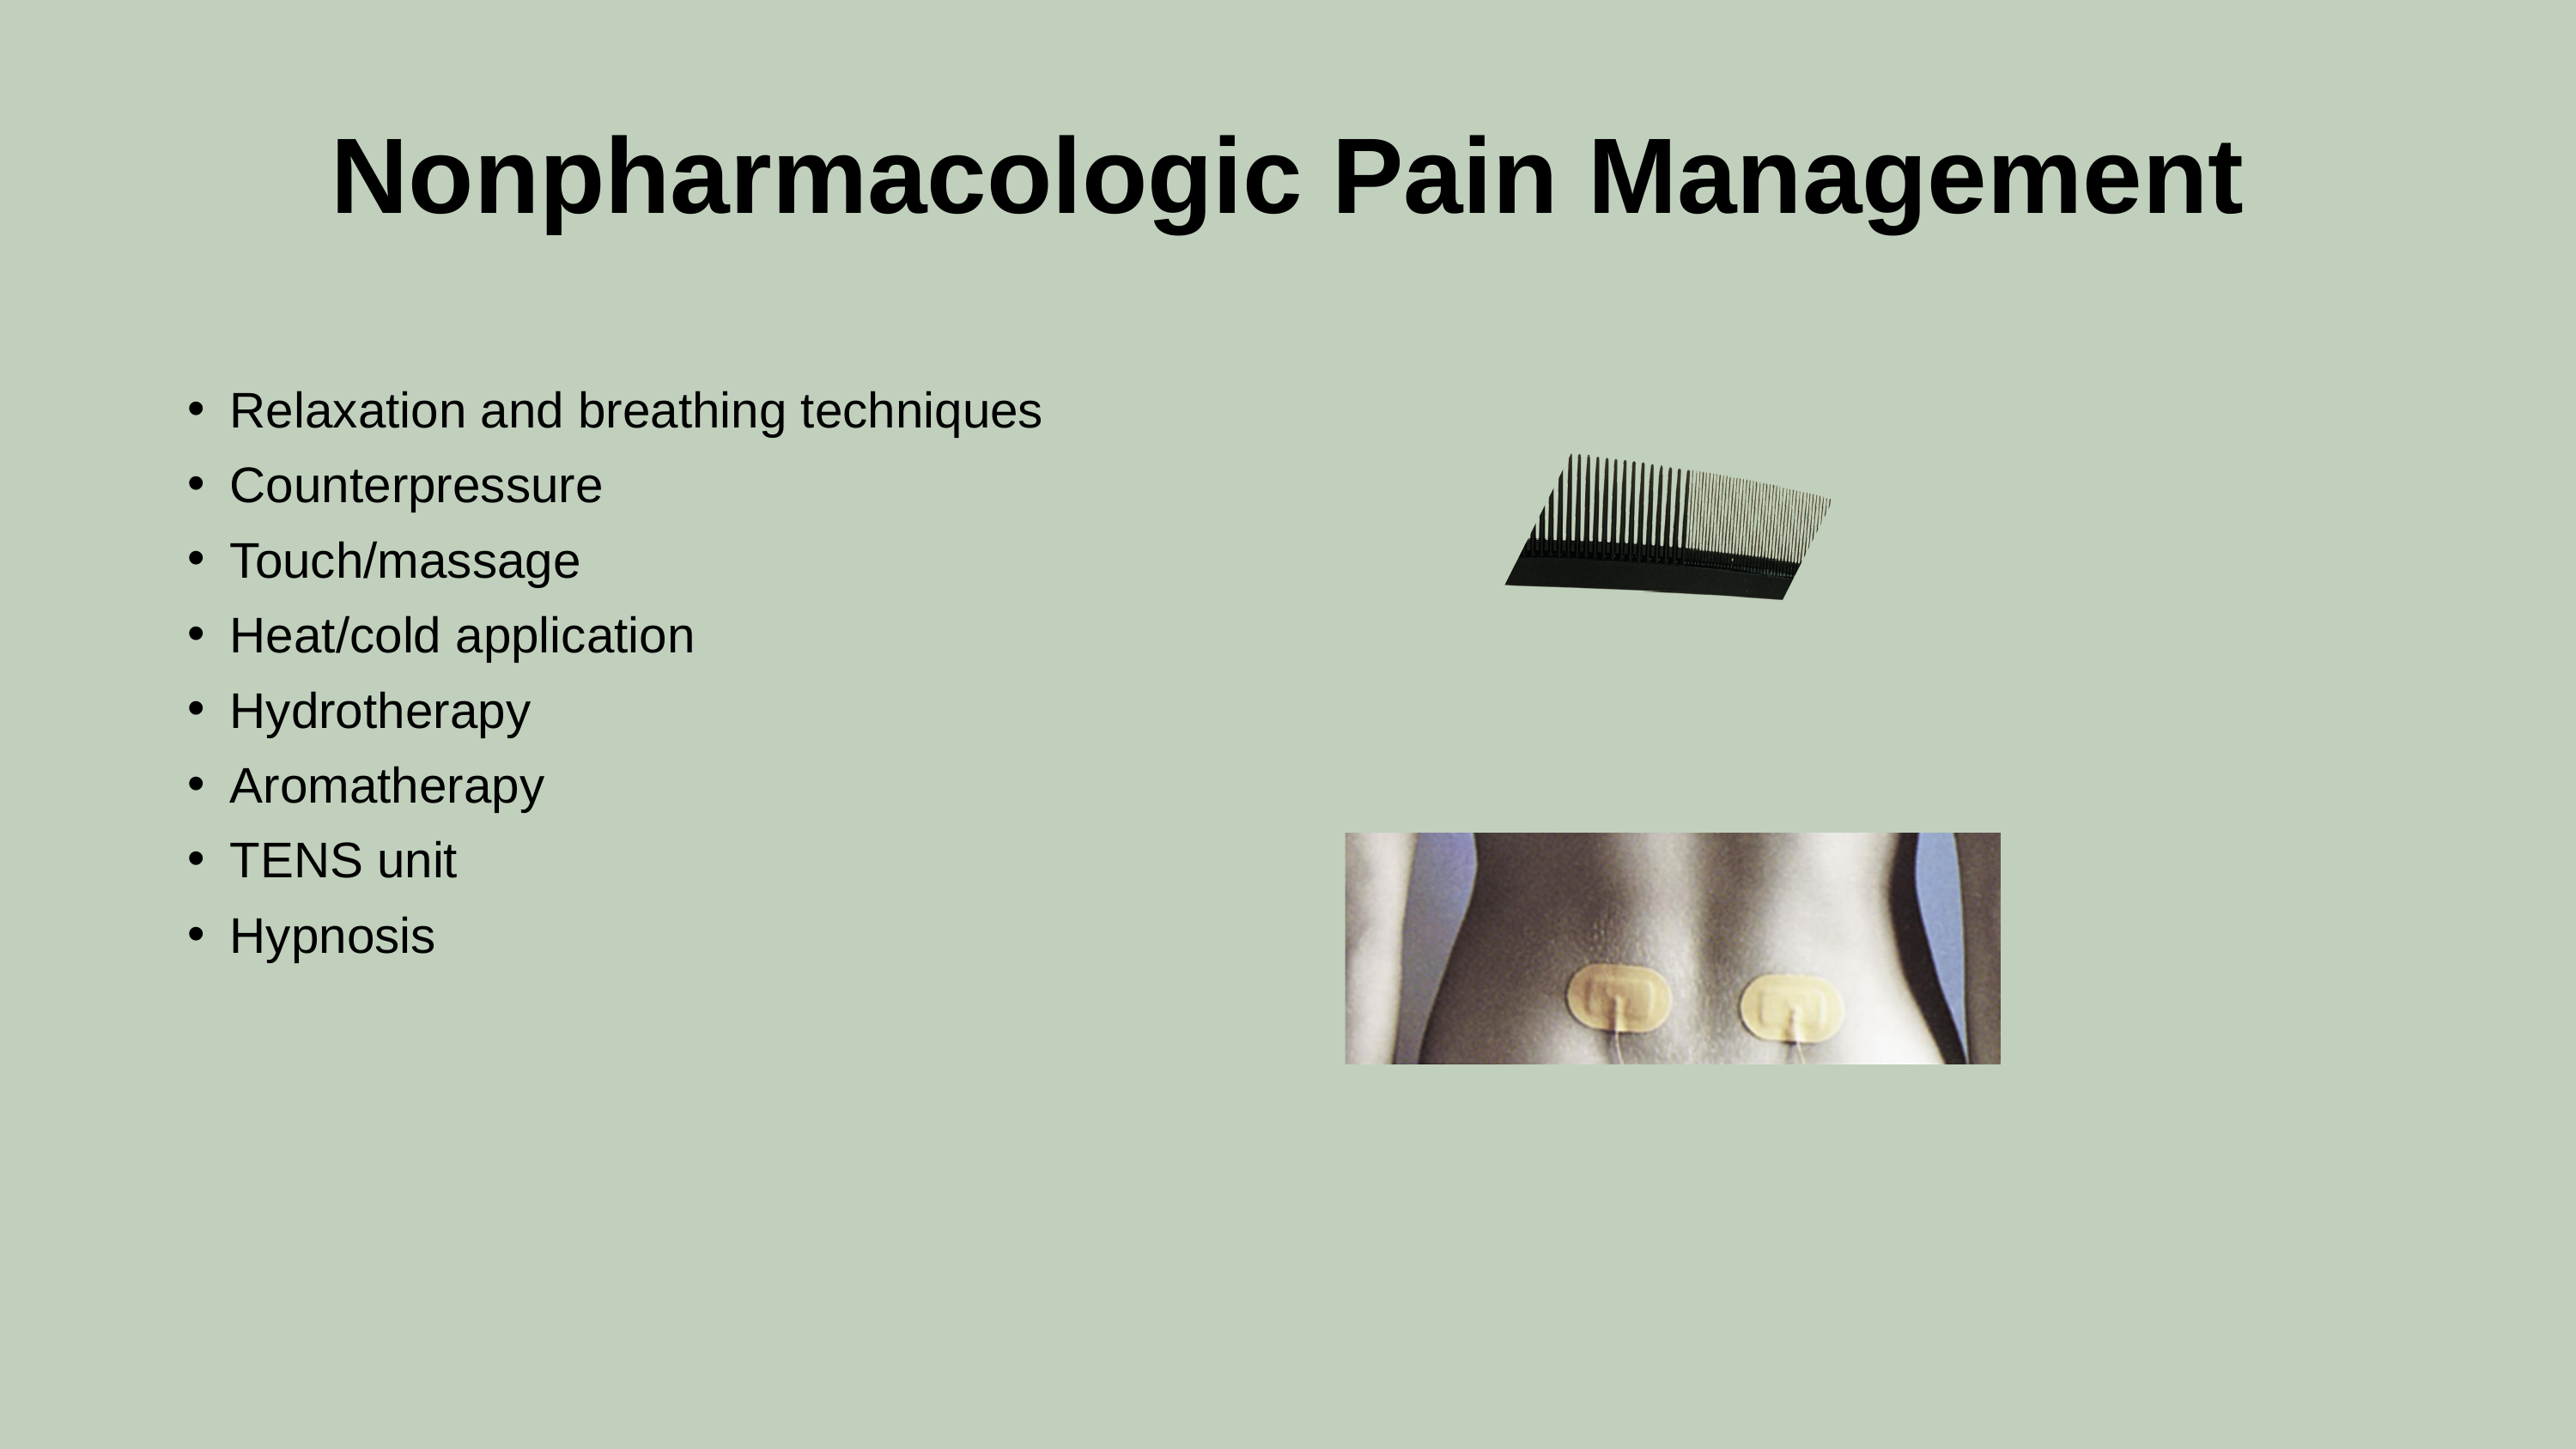

Nonpharmacologic Pain Management
Relaxation and breathing techniques
Counterpressure
Touch/massage
Heat/cold application
Hydrotherapy
Aromatherapy
TENS unit
Hypnosis